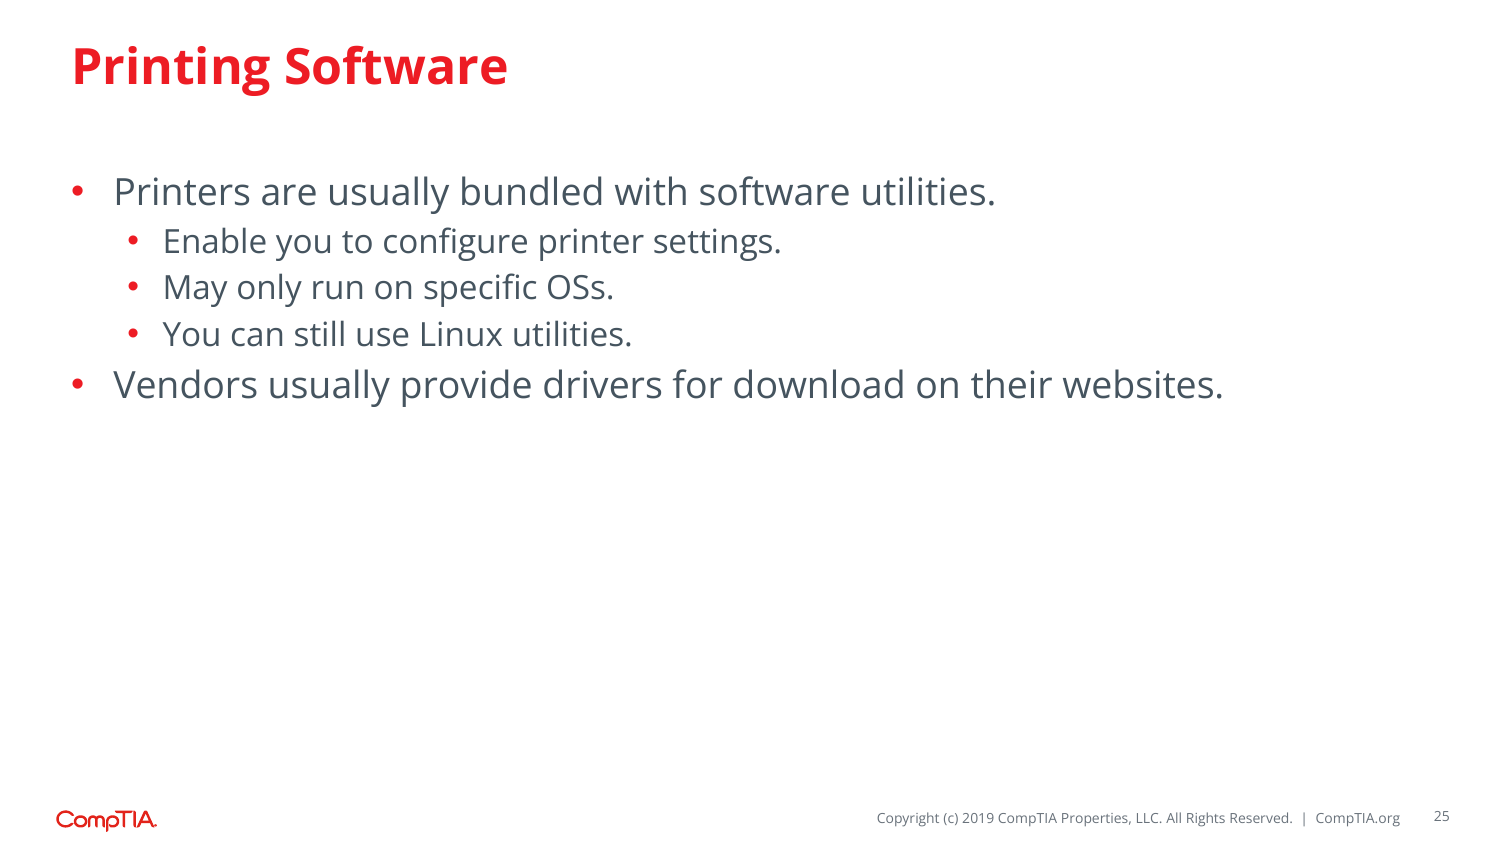

# Printing Software
Printers are usually bundled with software utilities.
Enable you to configure printer settings.
May only run on specific OSs.
You can still use Linux utilities.
Vendors usually provide drivers for download on their websites.
25